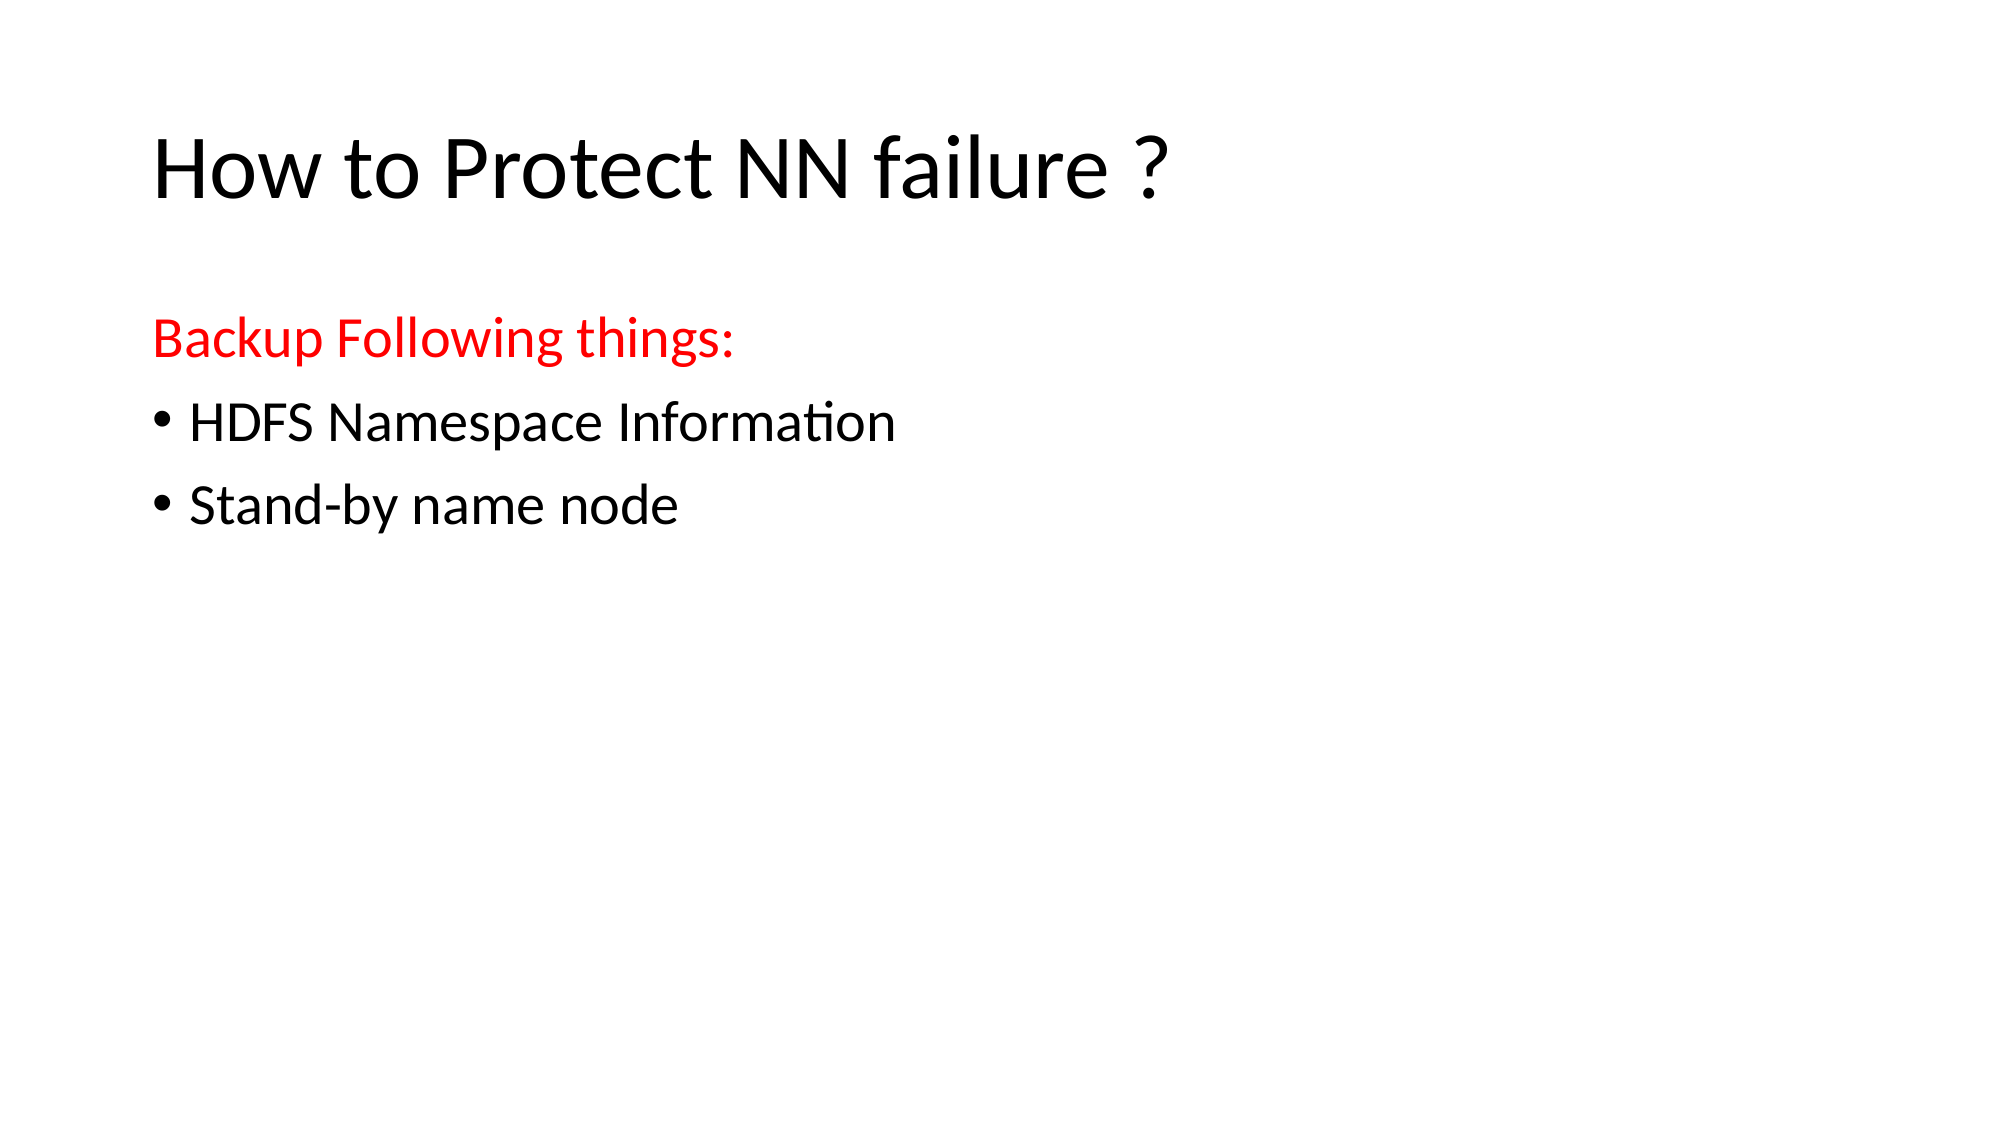

# How to Protect NN failure ?
Backup Following things:
HDFS Namespace Information
Stand-by name node